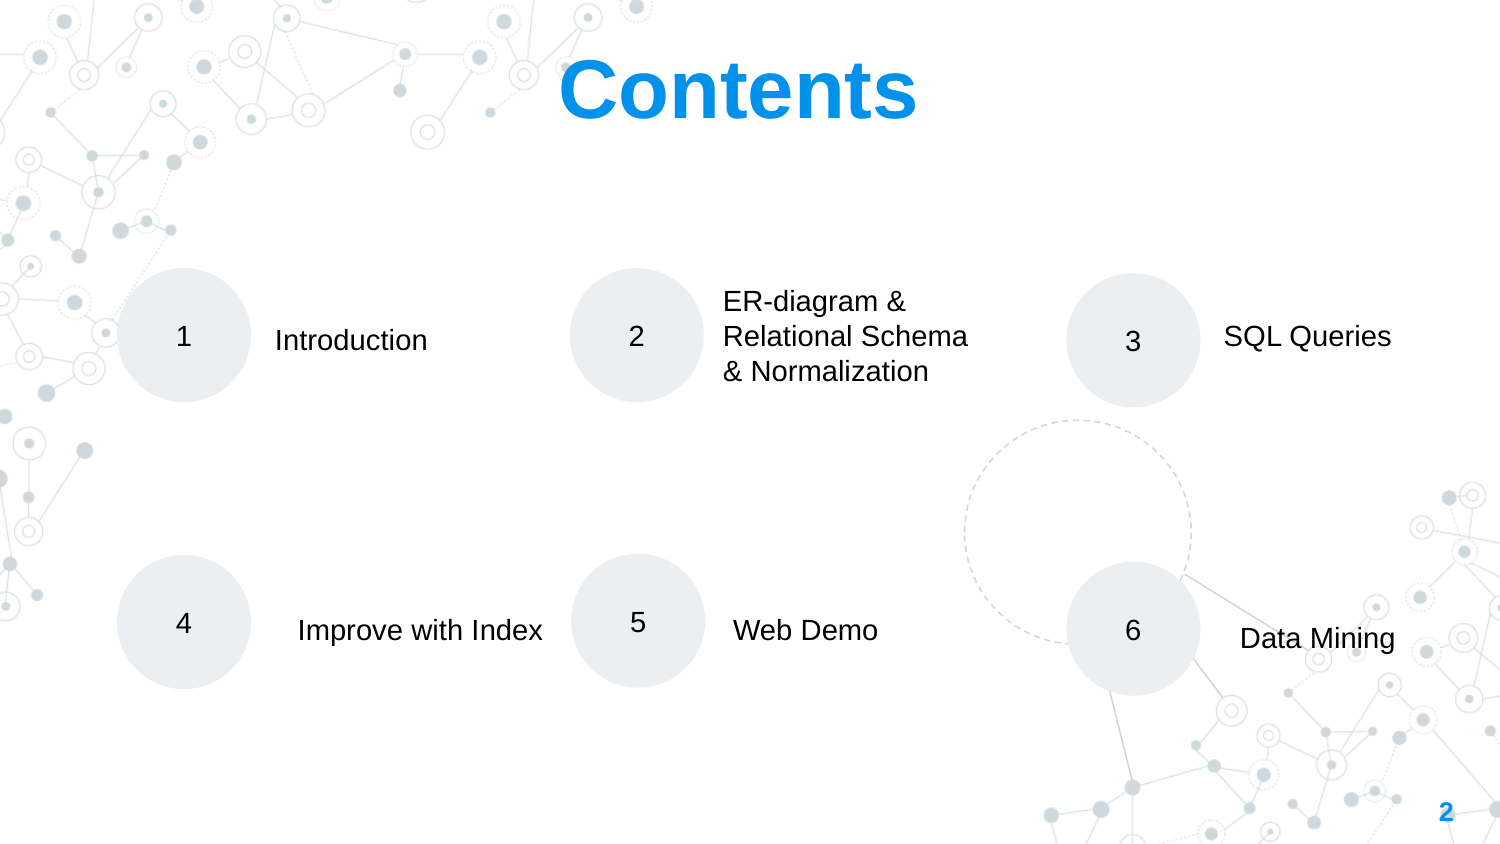

Contents
ER-diagram & Relational Schema & Normalization
1

2
3
SQL Queries
Introduction

5
4
6
Improve with Index
Web Demo
Data Mining
2